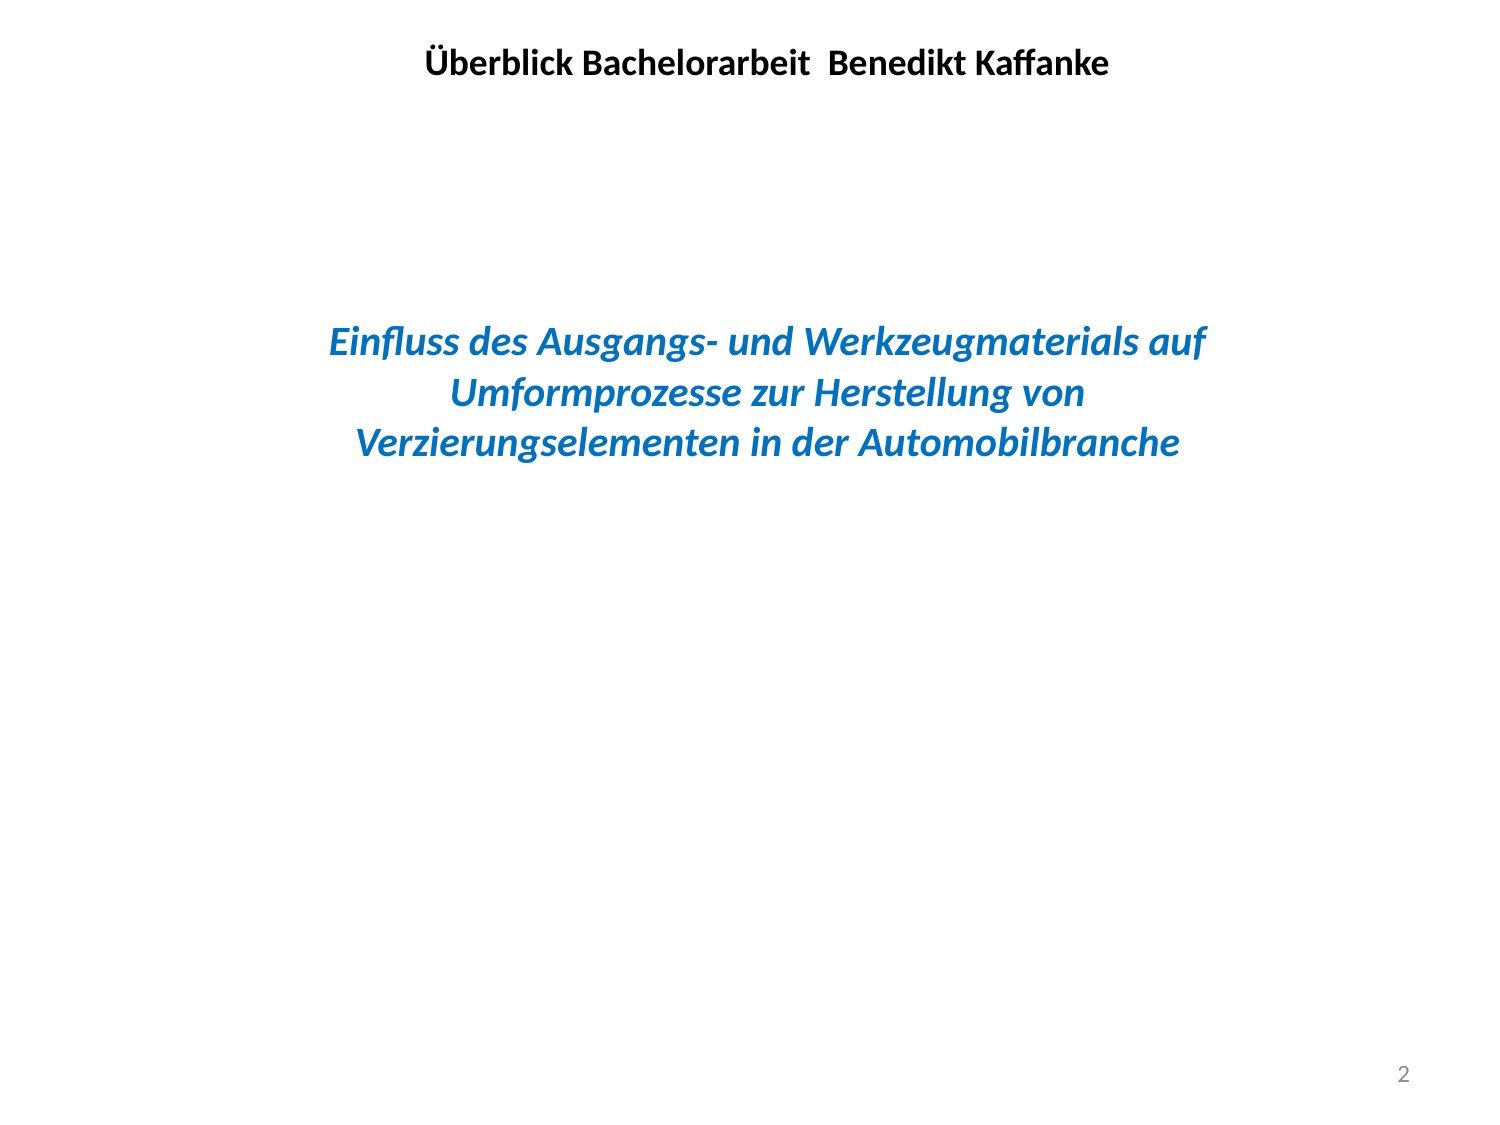

Überblick Bachelorarbeit  Benedikt Kaffanke
# Einfluss des Ausgangs- und Werkzeugmaterials auf Umformprozesse zur Herstellung von Verzierungselementen in der Automobilbranche
2